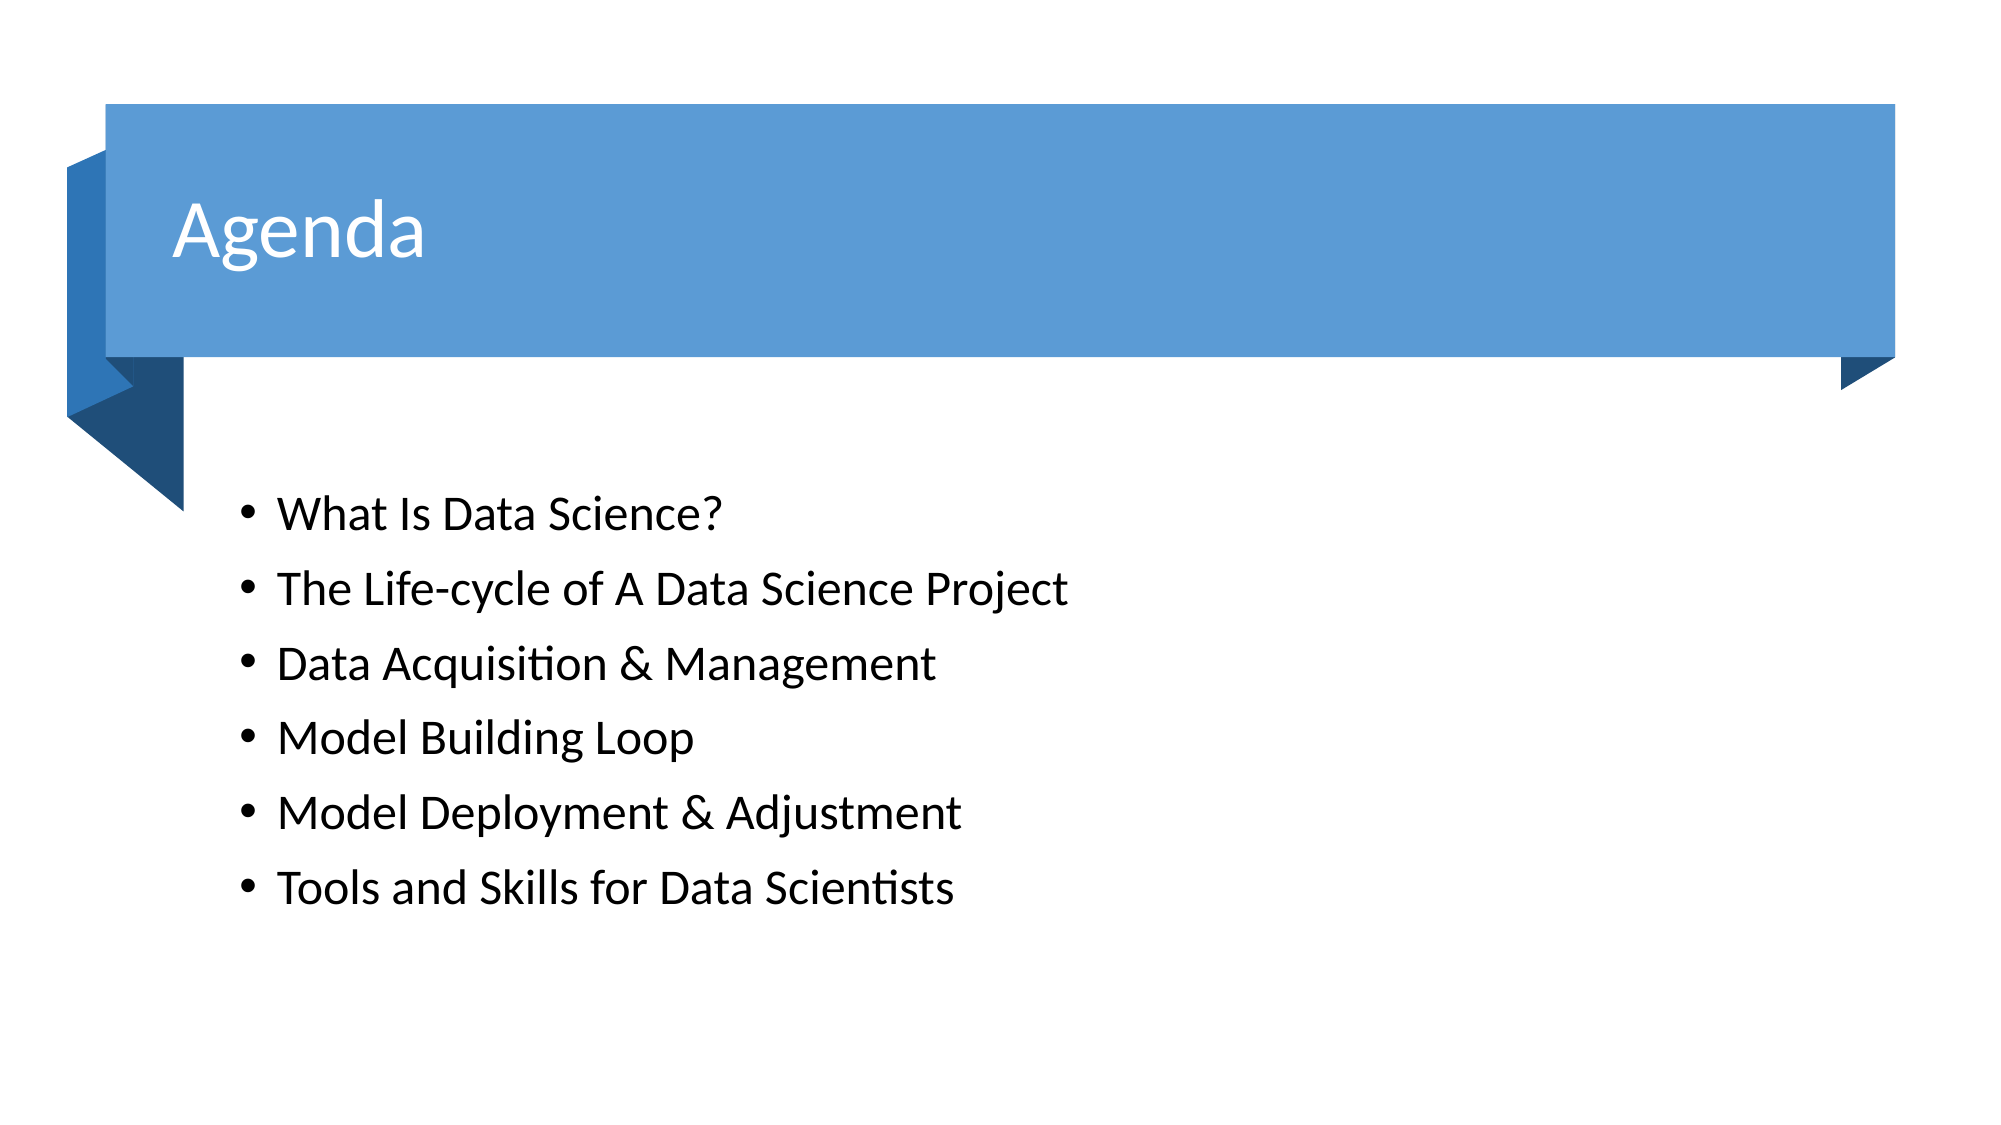

Agenda

What Is Data Science?
The Life-cycle of A Data Science Project
Data Acquisition & Management
Model Building Loop
Model Deployment & Adjustment
Tools and Skills for Data Scientists